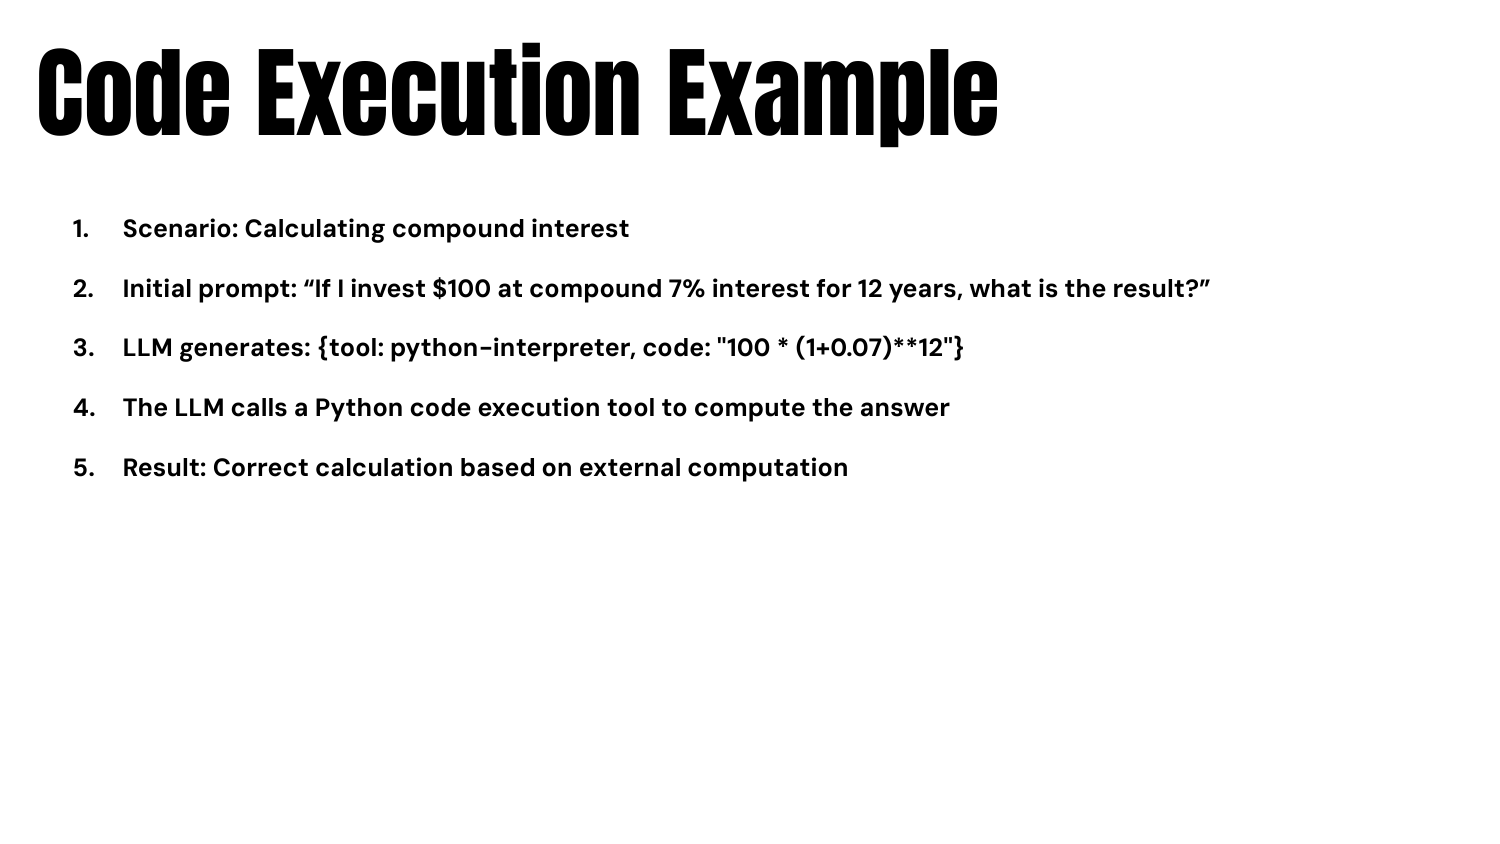

Code Execution Example

#
Scenario: Calculating compound interest
Initial prompt: “If I invest $100 at compound 7% interest for 12 years, what is the result?”
LLM generates: {tool: python-interpreter, code: "100 * (1+0.07)**12"}
The LLM calls a Python code execution tool to compute the answer
Result: Correct calculation based on external computation